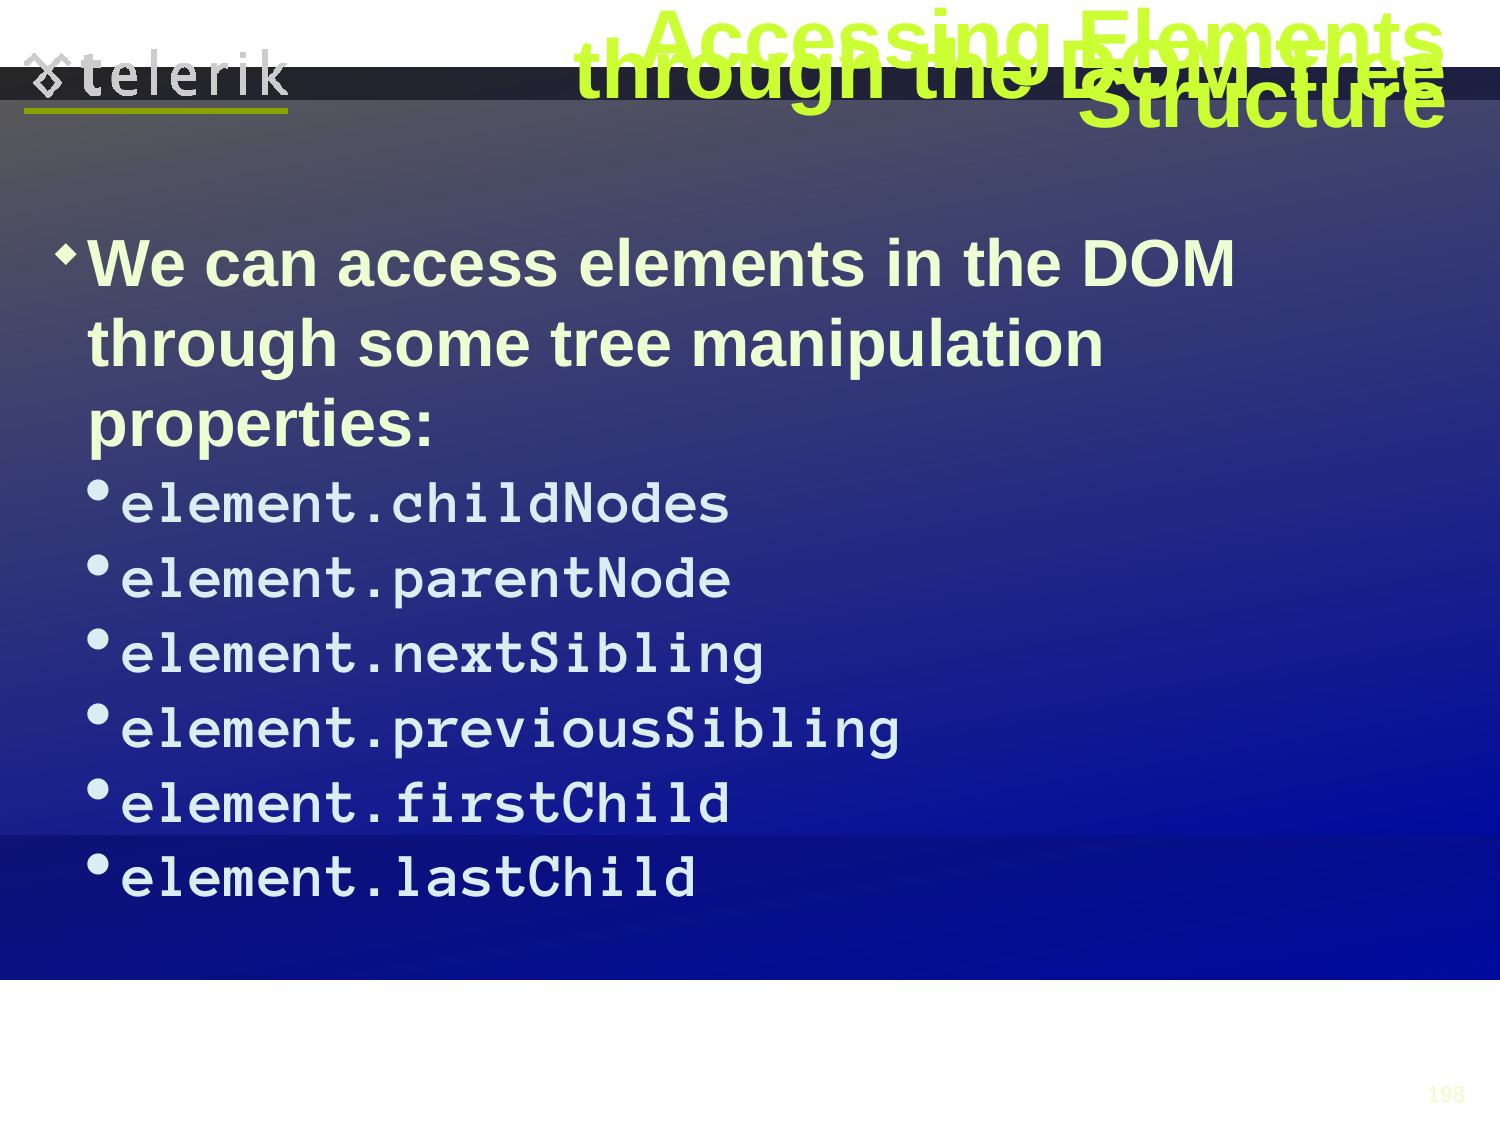

Accessing Elements through the DOM Tree Structure
We can access elements in the DOM through some tree manipulation properties:
element.childNodes
element.parentNode
element.nextSibling
element.previousSibling
element.firstChild
element.lastChild
198